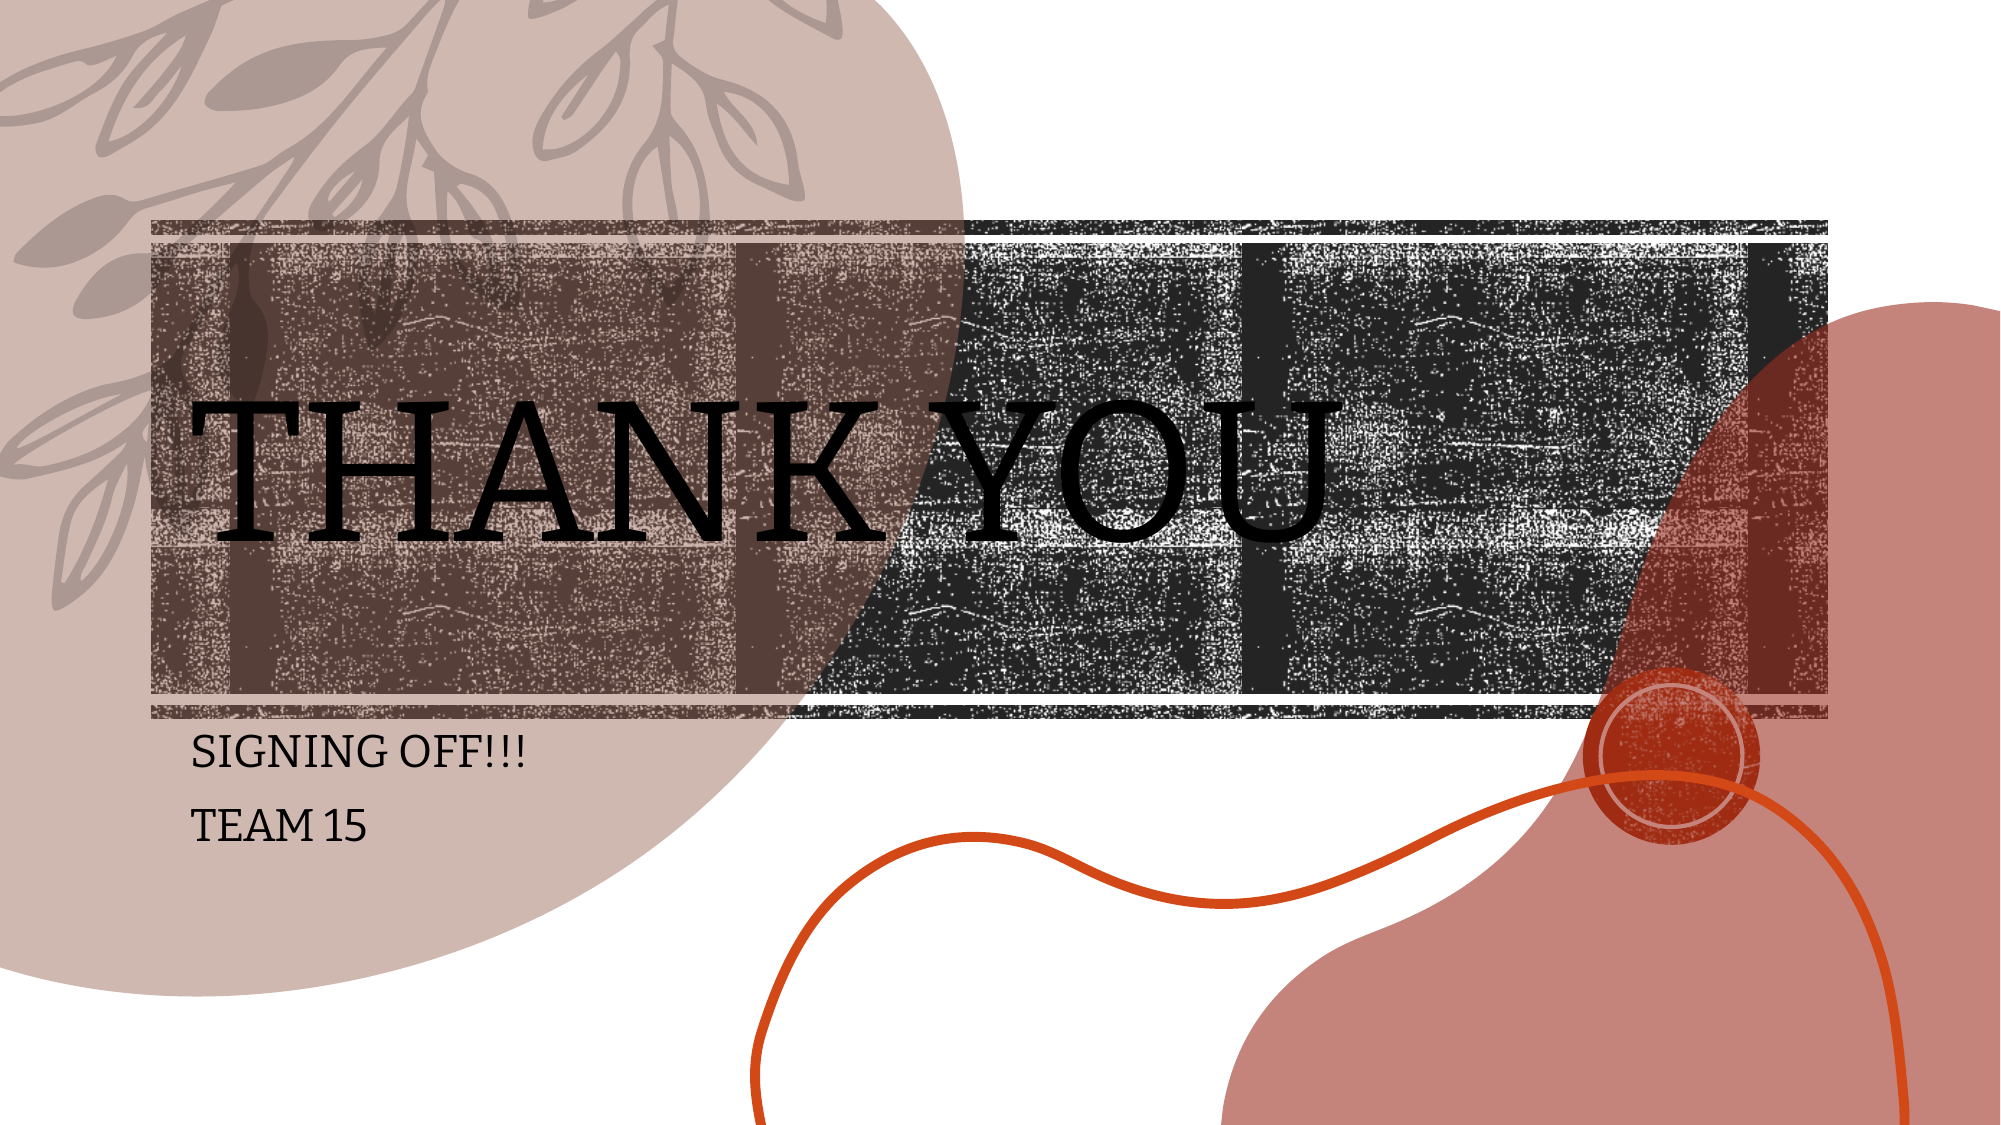

# thank you
SIGNING OFF!!!
TEAM 15